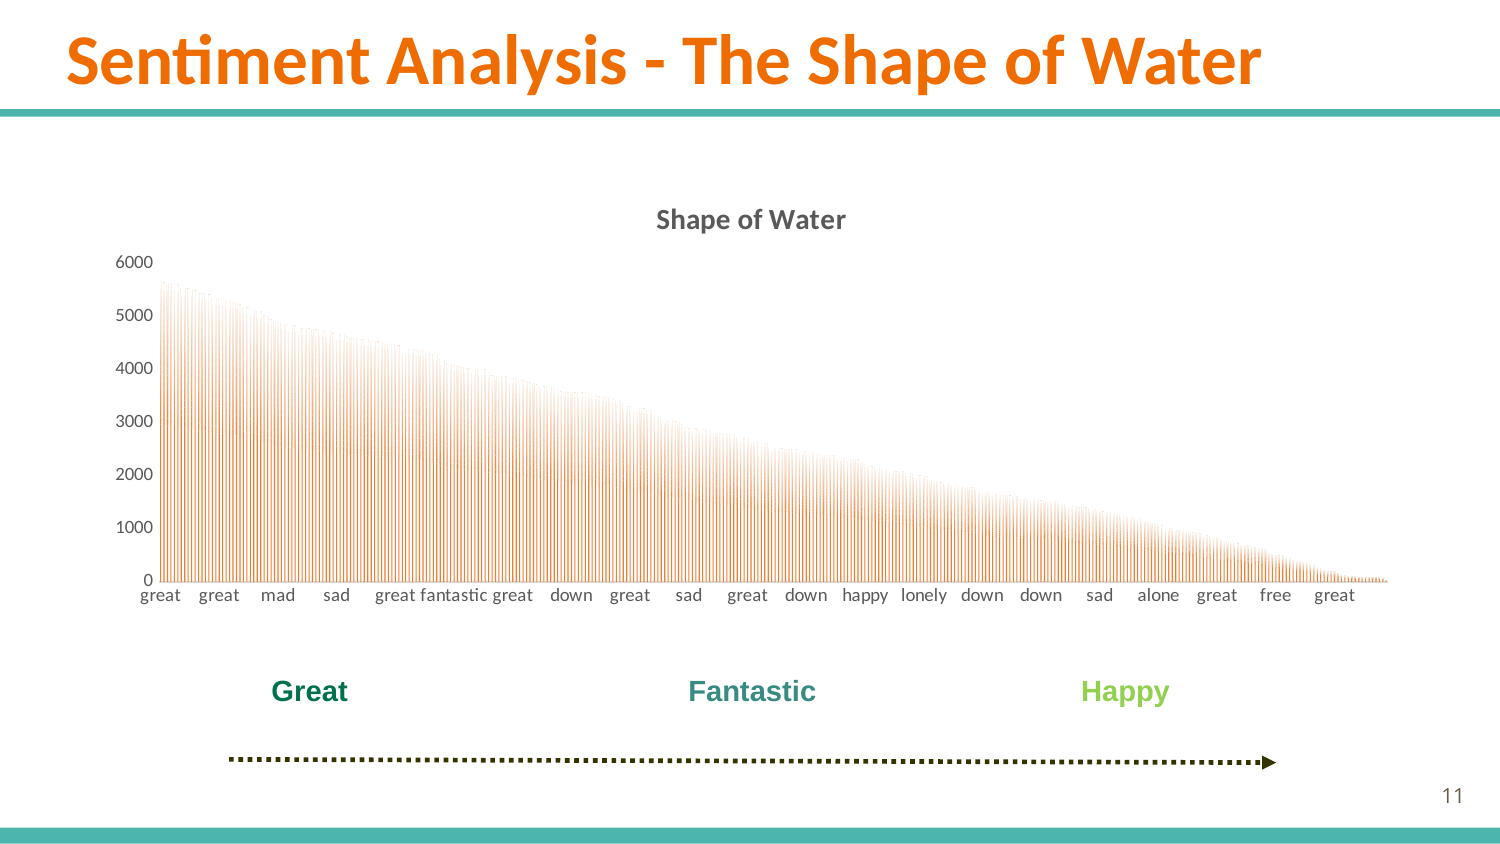

# Sentiment Analysis - The Shape of Water

### Chart: Shape of Water

| Category | Frequency |
|---|---|
| great | 5665.0 |
| free | 5638.0 |
| happy | 5632.0 |
| adorable | 5632.0 |
| glad | 5623.0 |
| important | 5605.0 |
| fantastic | 5532.0 |
| fantastic | 5527.0 |
| free | 5525.0 |
| fantastic | 5518.0 |
| great | 5487.0 |
| great | 5449.0 |
| happy | 5435.0 |
| free | 5418.0 |
| great | 5412.0 |
| great | 5350.0 |
| glad | 5348.0 |
| great | 5345.0 |
| down | 5342.0 |
| great | 5315.0 |
| great | 5286.0 |
| happy | 5275.0 |
| great | 5271.0 |
| fantastic | 5227.0 |
| glad | 5177.0 |
| great | 5172.0 |
| great | 5148.0 |
| great | 5116.0 |
| sad | 5105.0 |
| great | 5093.0 |
| happy | 5025.0 |
| great | 4998.0 |
| alone | 4945.0 |
| glad | 4894.0 |
| mad | 4874.0 |
| free | 4873.0 |
| fantastic | 4860.0 |
| happy | 4846.0 |
| great | 4840.0 |
| curious | 4826.0 |
| alone | 4781.0 |
| fantastic | 4773.0 |
| lonely | 4769.0 |
| adorable | 4769.0 |
| fantastic | 4755.0 |
| blue | 4752.0 |
| great | 4750.0 |
| great | 4740.0 |
| great | 4721.0 |
| flat | 4716.0 |
| down | 4676.0 |
| sad | 4670.0 |
| great | 4662.0 |
| adorable | 4662.0 |
| great | 4626.0 |
| curious | 4612.0 |
| happy | 4593.0 |
| down | 4588.0 |
| fantastic | 4569.0 |
| great | 4567.0 |
| happy | 4547.0 |
| blue | 4540.0 |
| blue | 4530.0 |
| free | 4525.0 |
| happy | 4519.0 |
| great | 4504.0 |
| dark | 4498.0 |
| flat | 4483.0 |
| great | 4479.0 |
| sad | 4450.0 |
| great | 4407.0 |
| great | 4388.0 |
| down | 4387.0 |
| excited | 4386.0 |
| free | 4384.0 |
| free | 4366.0 |
| flat | 4362.0 |
| sad | 4313.0 |
| important | 4306.0 |
| blue | 4283.0 |
| great | 4278.0 |
| curious | 4188.0 |
| great | 4169.0 |
| happy | 4121.0 |
| flat | 4090.0 |
| fantastic | 4081.0 |
| sad | 4071.0 |
| cross | 4042.0 |
| great | 4042.0 |
| great | 4023.0 |
| fantastic | 4022.0 |
| flat | 4014.0 |
| free | 4004.0 |
| happy | 3999.0 |
| sad | 3999.0 |
| happy | 3948.0 |
| great | 3885.0 |
| dark | 3882.0 |
| great | 3876.0 |
| excited | 3871.0 |
| dark | 3870.0 |
| great | 3848.0 |
| great | 3832.0 |
| great | 3821.0 |
| strong | 3808.0 |
| happy | 3793.0 |
| great | 3773.0 |
| great | 3759.0 |
| great | 3735.0 |
| glad | 3720.0 |
| down | 3690.0 |
| great | 3675.0 |
| great | 3672.0 |
| great | 3667.0 |
| free | 3652.0 |
| glad | 3593.0 |
| great | 3588.0 |
| alone | 3585.0 |
| great | 3569.0 |
| down | 3566.0 |
| alone | 3565.0 |
| flat | 3565.0 |
| flat | 3565.0 |
| great | 3564.0 |
| fantastic | 3551.0 |
| fantastic | 3540.0 |
| sad | 3534.0 |
| glad | 3489.0 |
| great | 3488.0 |
| down | 3483.0 |
| free | 3472.0 |
| free | 3439.0 |
| great | 3402.0 |
| flat | 3400.0 |
| blue | 3342.0 |
| certain | 3315.0 |
| great | 3301.0 |
| lonely | 3282.0 |
| great | 3275.0 |
| cross | 3266.0 |
| cross | 3260.0 |
| great | 3239.0 |
| lost | 3238.0 |
| great | 3225.0 |
| alone | 3140.0 |
| glad | 3087.0 |
| happy | 3067.0 |
| great | 3048.0 |
| great | 3040.0 |
| great | 3016.0 |
| happy | 3009.0 |
| down | 2966.0 |
| great | 2909.0 |
| sad | 2893.0 |
| mad | 2888.0 |
| flat | 2882.0 |
| strong | 2873.0 |
| down | 2863.0 |
| blue | 2853.0 |
| sad | 2825.0 |
| dark | 2805.0 |
| certain | 2800.0 |
| free | 2795.0 |
| excited | 2791.0 |
| happy | 2786.0 |
| curious | 2781.0 |
| glad | 2772.0 |
| blue | 2719.0 |
| certain | 2719.0 |
| great | 2699.0 |
| great | 2697.0 |
| great | 2653.0 |
| happy | 2626.0 |
| blue | 2623.0 |
| alone | 2612.0 |
| mad | 2608.0 |
| adorable | 2603.0 |
| awkward | 2532.0 |
| cross | 2522.0 |
| free | 2515.0 |
| great | 2506.0 |
| awkward | 2497.0 |
| great | 2497.0 |
| lucky | 2489.0 |
| happy | 2489.0 |
| happy | 2476.0 |
| great | 2465.0 |
| down | 2449.0 |
| great | 2438.0 |
| fantastic | 2419.0 |
| certain | 2414.0 |
| curious | 2402.0 |
| excited | 2389.0 |
| alone | 2388.0 |
| fantastic | 2380.0 |
| down | 2378.0 |
| glad | 2374.0 |
| great | 2332.0 |
| great | 2330.0 |
| fantastic | 2326.0 |
| great | 2312.0 |
| great | 2311.0 |
| cross | 2298.0 |
| happy | 2239.0 |
| happy | 2217.0 |
| dark | 2178.0 |
| glad | 2168.0 |
| great | 2159.0 |
| lucky | 2117.0 |
| happy | 2117.0 |
| sad | 2117.0 |
| blue | 2108.0 |
| lost | 2084.0 |
| happy | 2078.0 |
| curious | 2078.0 |
| excited | 2078.0 |
| great | 2046.0 |
| great | 2046.0 |
| happy | 2021.0 |
| great | 1997.0 |
| dark | 1995.0 |
| lonely | 1995.0 |
| down | 1985.0 |
| great | 1911.0 |
| great | 1891.0 |
| blue | 1884.0 |
| cross | 1865.0 |
| great | 1857.0 |
| mad | 1852.0 |
| great | 1844.0 |
| sad | 1826.0 |
| mad | 1798.0 |
| great | 1797.0 |
| free | 1785.0 |
| strong | 1777.0 |
| fantastic | 1775.0 |
| dark | 1773.0 |
| glad | 1711.0 |
| down | 1691.0 |
| alone | 1684.0 |
| happy | 1683.0 |
| strong | 1668.0 |
| sad | 1645.0 |
| free | 1642.0 |
| great | 1630.0 |
| blue | 1625.0 |
| fantastic | 1620.0 |
| great | 1610.0 |
| blue | 1609.0 |
| great | 1593.0 |
| mad | 1593.0 |
| great | 1561.0 |
| lucky | 1554.0 |
| dark | 1553.0 |
| great | 1551.0 |
| down | 1525.0 |
| happy | 1521.0 |
| glad | 1521.0 |
| free | 1520.0 |
| free | 1520.0 |
| great | 1515.0 |
| great | 1456.0 |
| important | 1452.0 |
| great | 1442.0 |
| awkward | 1441.0 |
| great | 1430.0 |
| great | 1399.0 |
| free | 1394.0 |
| blue | 1392.0 |
| great | 1375.0 |
| great | 1372.0 |
| great | 1355.0 |
| sad | 1352.0 |
| free | 1317.0 |
| important | 1308.0 |
| great | 1307.0 |
| glad | 1286.0 |
| great | 1269.0 |
| great | 1260.0 |
| happy | 1257.0 |
| free | 1237.0 |
| great | 1219.0 |
| great | 1209.0 |
| happy | 1203.0 |
| dark | 1198.0 |
| great | 1159.0 |
| glad | 1124.0 |
| happy | 1103.0 |
| free | 1079.0 |
| alone | 1074.0 |
| lost | 1055.0 |
| great | 1017.0 |
| fantastic | 1003.0 |
| cross | 997.0 |
| blue | 971.0 |
| great | 969.0 |
| alone | 964.0 |
| lost | 956.0 |
| great | 925.0 |
| great | 925.0 |
| happy | 920.0 |
| sad | 906.0 |
| great | 875.0 |
| happy | 867.0 |
| lucky | 857.0 |
| great | 846.0 |
| great | 843.0 |
| awkward | 802.0 |
| free | 766.0 |
| horny | 753.0 |
| great | 746.0 |
| down | 732.0 |
| great | 715.0 |
| great | 693.0 |
| great | 681.0 |
| horny | 676.0 |
| alone | 670.0 |
| lonely | 649.0 |
| fantastic | 629.0 |
| great | 608.0 |
| great | 603.0 |
| great | 557.0 |
| great | 528.0 |
| free | 503.0 |
| fantastic | 487.0 |
| horny | 487.0 |
| great | 448.0 |
| great | 437.0 |
| great | 398.0 |
| great | 391.0 |
| cross | 387.0 |
| fantastic | 372.0 |
| dark | 342.0 |
| great | 312.0 |
| happy | 301.0 |
| glad | 270.0 |
| happy | 245.0 |
| free | 215.0 |
| blue | 189.0 |
| great | 188.0 |
| great | 188.0 |
| down | 150.0 |
| horny | 125.0 |
| alone | 114.0 |
| fantastic | 105.0 |
| great | 105.0 |
| certain | 100.0 |
| free | 89.0 |
| certain | 89.0 |
| sad | 89.0 |
| important | 89.0 |
| great | 89.0 |
| great | 89.0 |
| glad | 81.0 |
| sad | 64.0 |
| great | 16.0 |
Great
Fantastic
Happy
11